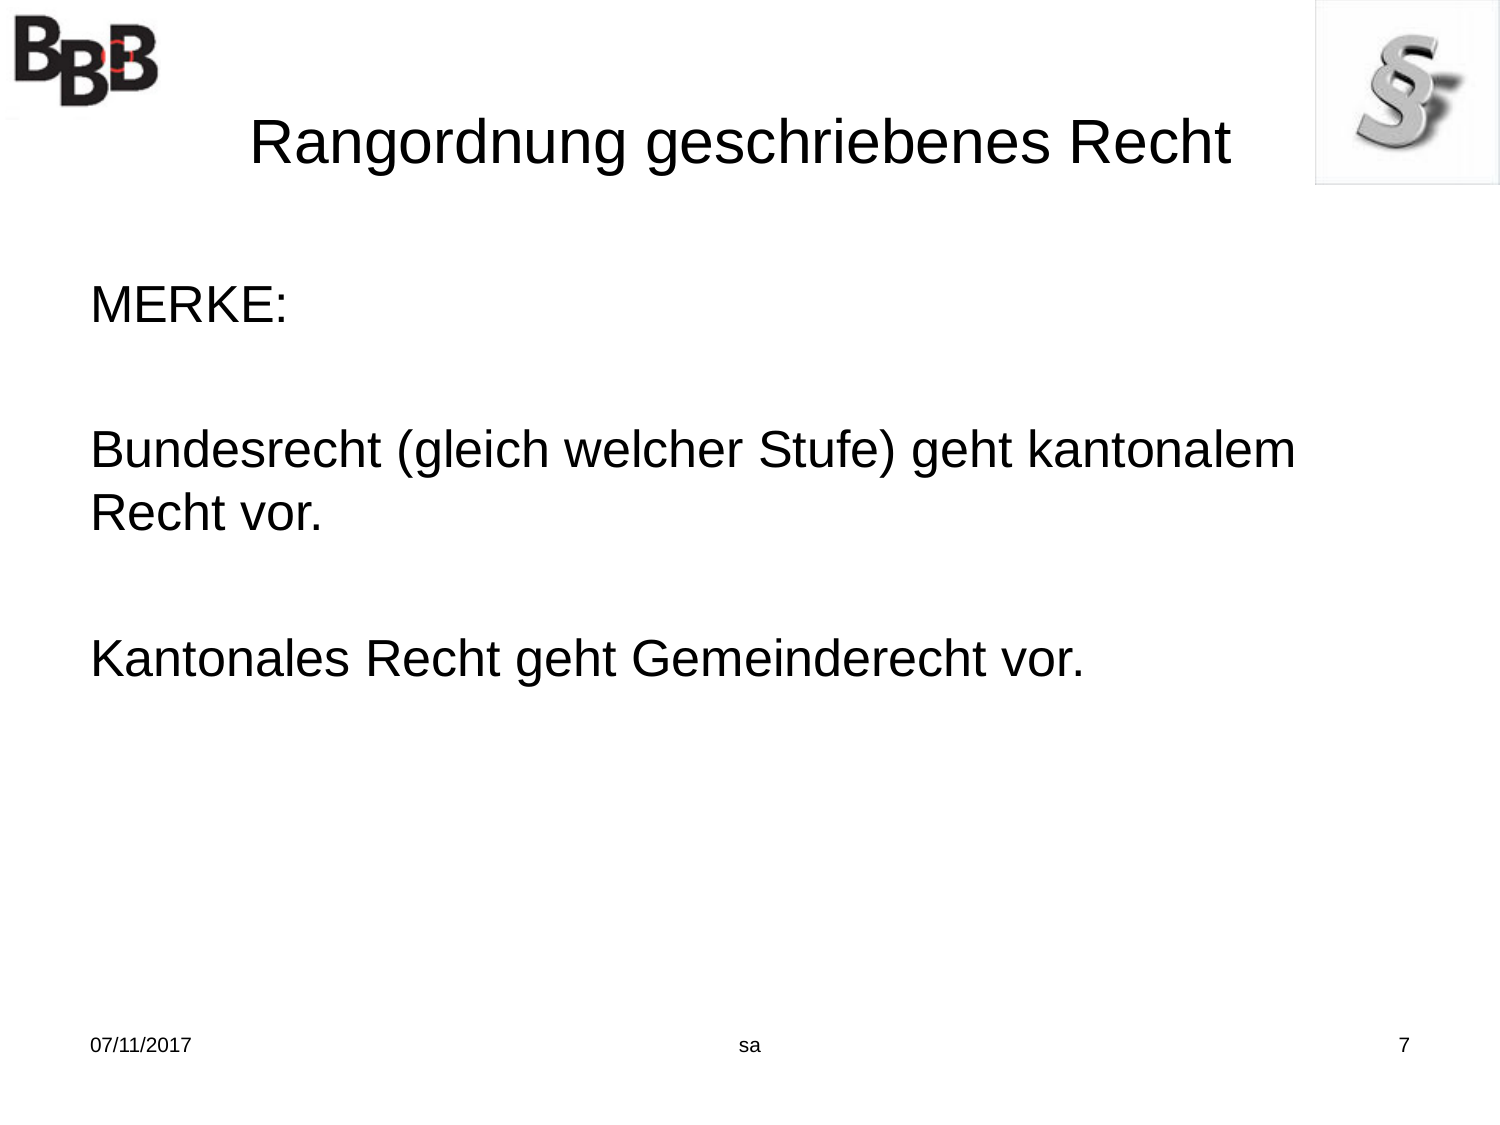

# Rangordnung geschriebenes Recht
MERKE:

Bundesrecht (gleich welcher Stufe) geht kantonalem Recht vor.

Kantonales Recht geht Gemeinderecht vor.
07/11/2017
sa
7